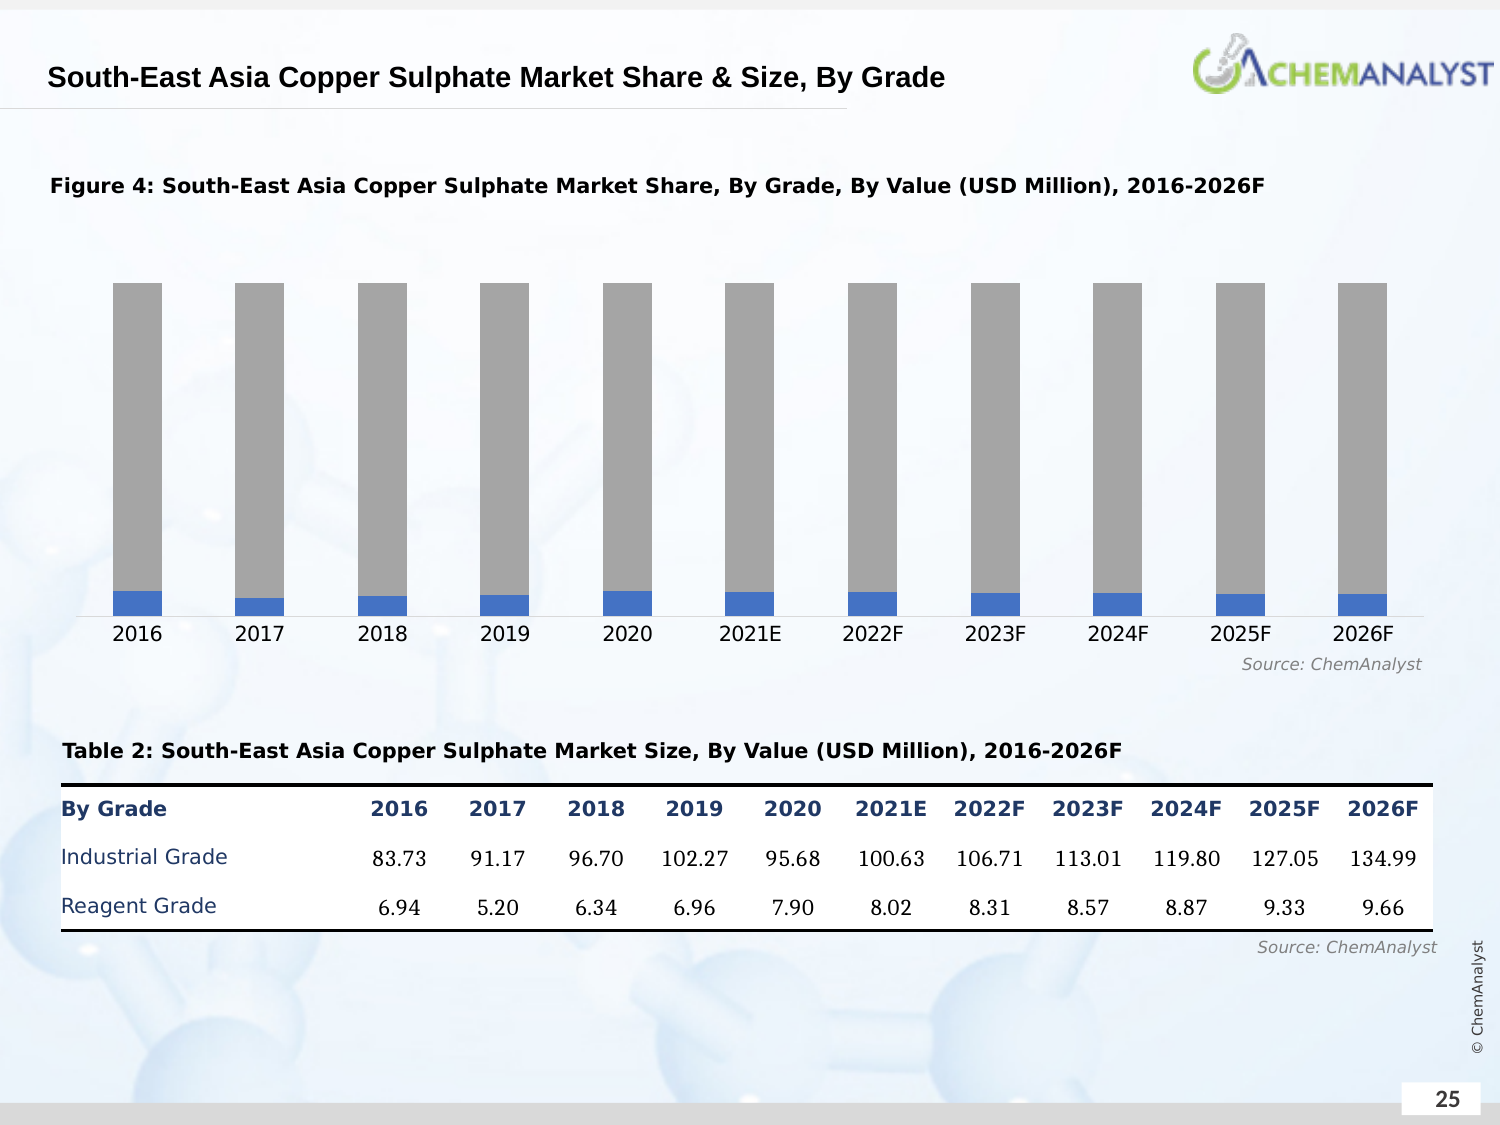

South-East Asia Copper Sulphate Market Share & Size, By Grade
Figure 4: South-East Asia Copper Sulphate Market Share, By Grade, By Value (USD Million), 2016-2026F

### Chart

| Category | Reagent Grade | Industrial Grade |
|---|---|---|
| 2016 | 0.07649462494125531 | 0.9235428778163005 |
| 2017 | 0.05392466229487985 | 0.9460525090239952 |
| 2018 | 0.06156895140771967 | 0.9384228001691848 |
| 2019 | 0.06371214700288329 | 0.9362613035143738 |
| 2020 | 0.07630438315289248 | 0.9236871982334754 |
| 2021E | 0.07383898082810542 | 0.9261978346343889 |
| 2022F | 0.07220859231216771 | 0.927792103219044 |
| 2023F | 0.07045214103715526 | 0.9295524649835717 |
| 2024F | 0.06894231599410044 | 0.9310823983915375 |
| 2025F | 0.06843347407021118 | 0.9315551614602529 |
| 2026F | 0.06679020236122421 | 0.9331945885133004 |
Source: ChemAnalyst
Table 2: South-East Asia Copper Sulphate Market Size, By Value (USD Million), 2016-2026F
| By Grade | 2016 | 2017 | 2018 | 2019 | 2020 | 2021E | 2022F | 2023F | 2024F | 2025F | 2026F |
| --- | --- | --- | --- | --- | --- | --- | --- | --- | --- | --- | --- |
| Industrial Grade | 83.73 | 91.17 | 96.70 | 102.27 | 95.68 | 100.63 | 106.71 | 113.01 | 119.80 | 127.05 | 134.99 |
| Reagent Grade | 6.94 | 5.20 | 6.34 | 6.96 | 7.90 | 8.02 | 8.31 | 8.57 | 8.87 | 9.33 | 9.66 |
Source: ChemAnalyst